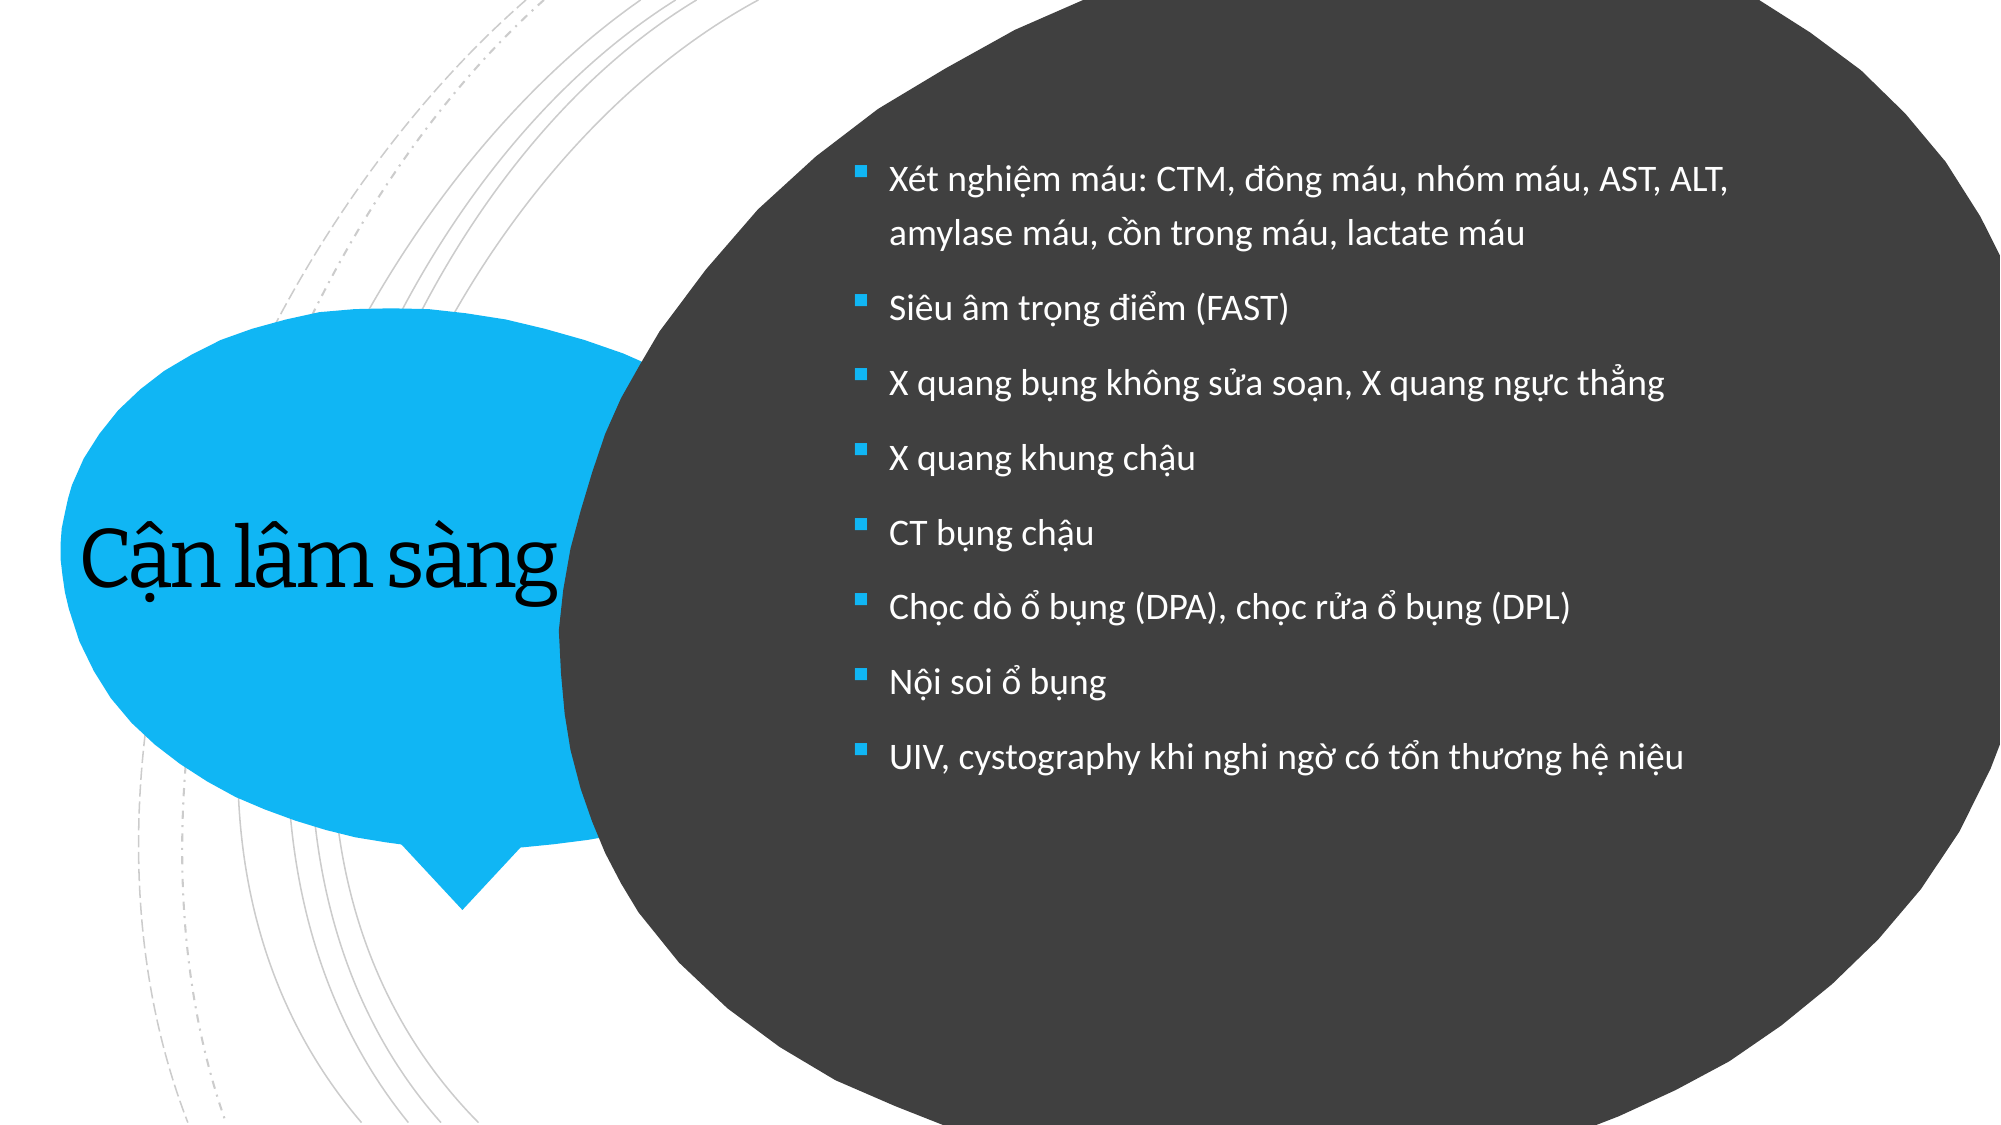

Xét nghiệm máu: CTM, đông máu, nhóm máu, AST, ALT, amylase máu, cồn trong máu, lactate máu
Siêu âm trọng điểm (FAST)
X quang bụng không sửa soạn, X quang ngực thẳng
X quang khung chậu
CT bụng chậu
Chọc dò ổ bụng (DPA), chọc rửa ổ bụng (DPL)
Nội soi ổ bụng
UIV, cystography khi nghi ngờ có tổn thương hệ niệu
# Cận lâm sàng